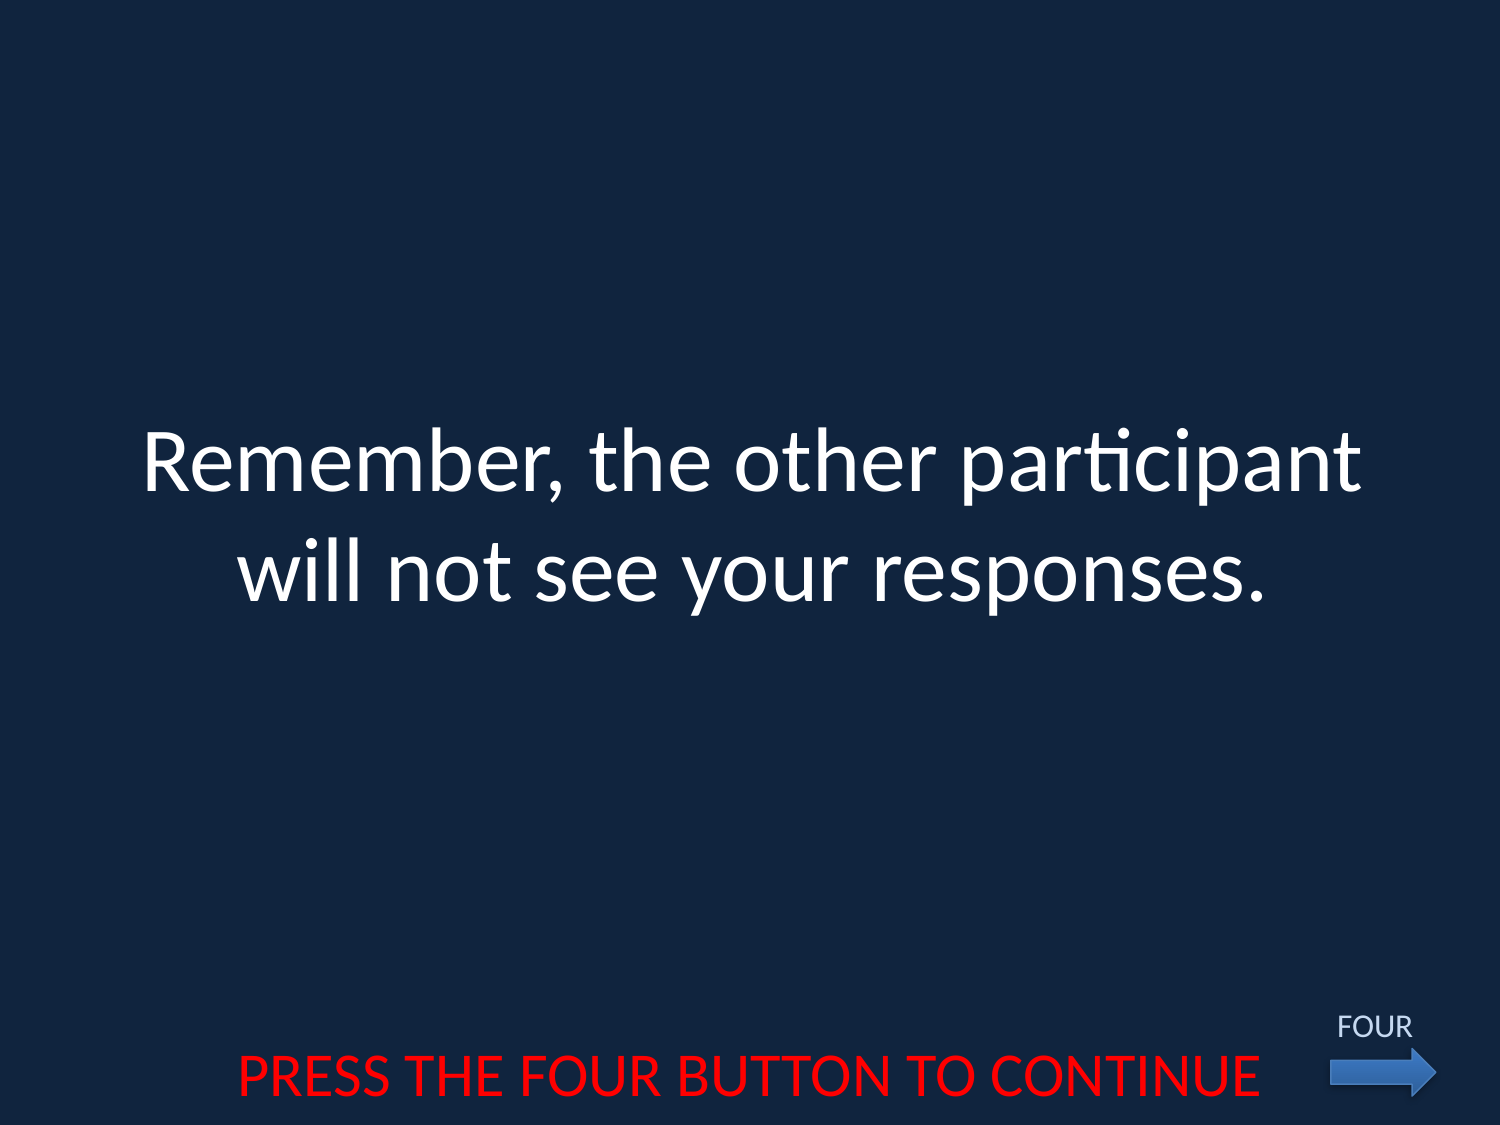

# Remember, the other participant will not see your responses.
FOUR
PRESS THE FOUR BUTTON TO CONTINUE